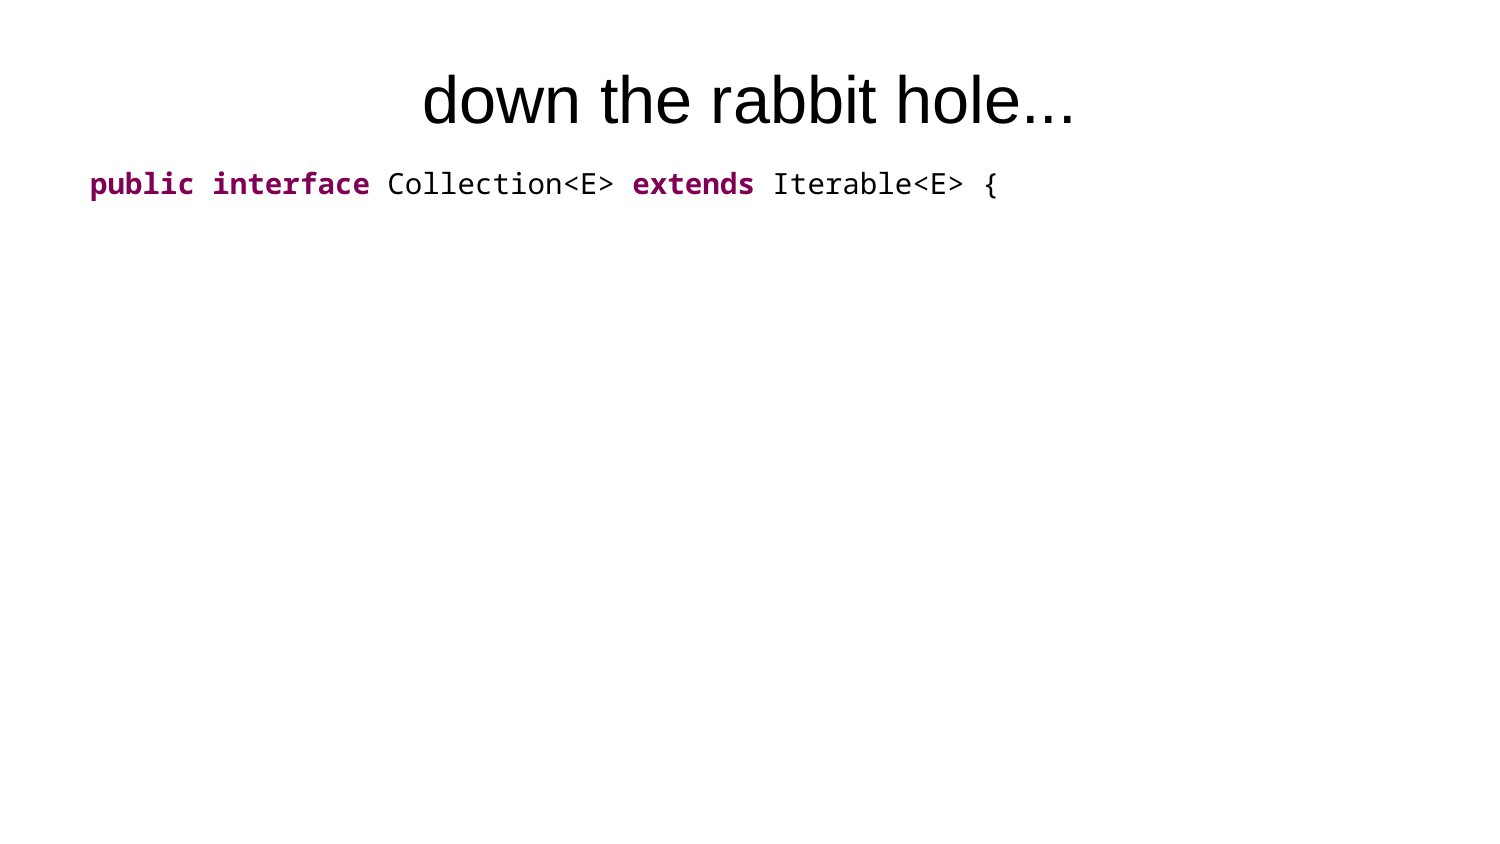

# down the rabbit hole...
public interface Collection<E> extends Iterable<E> {